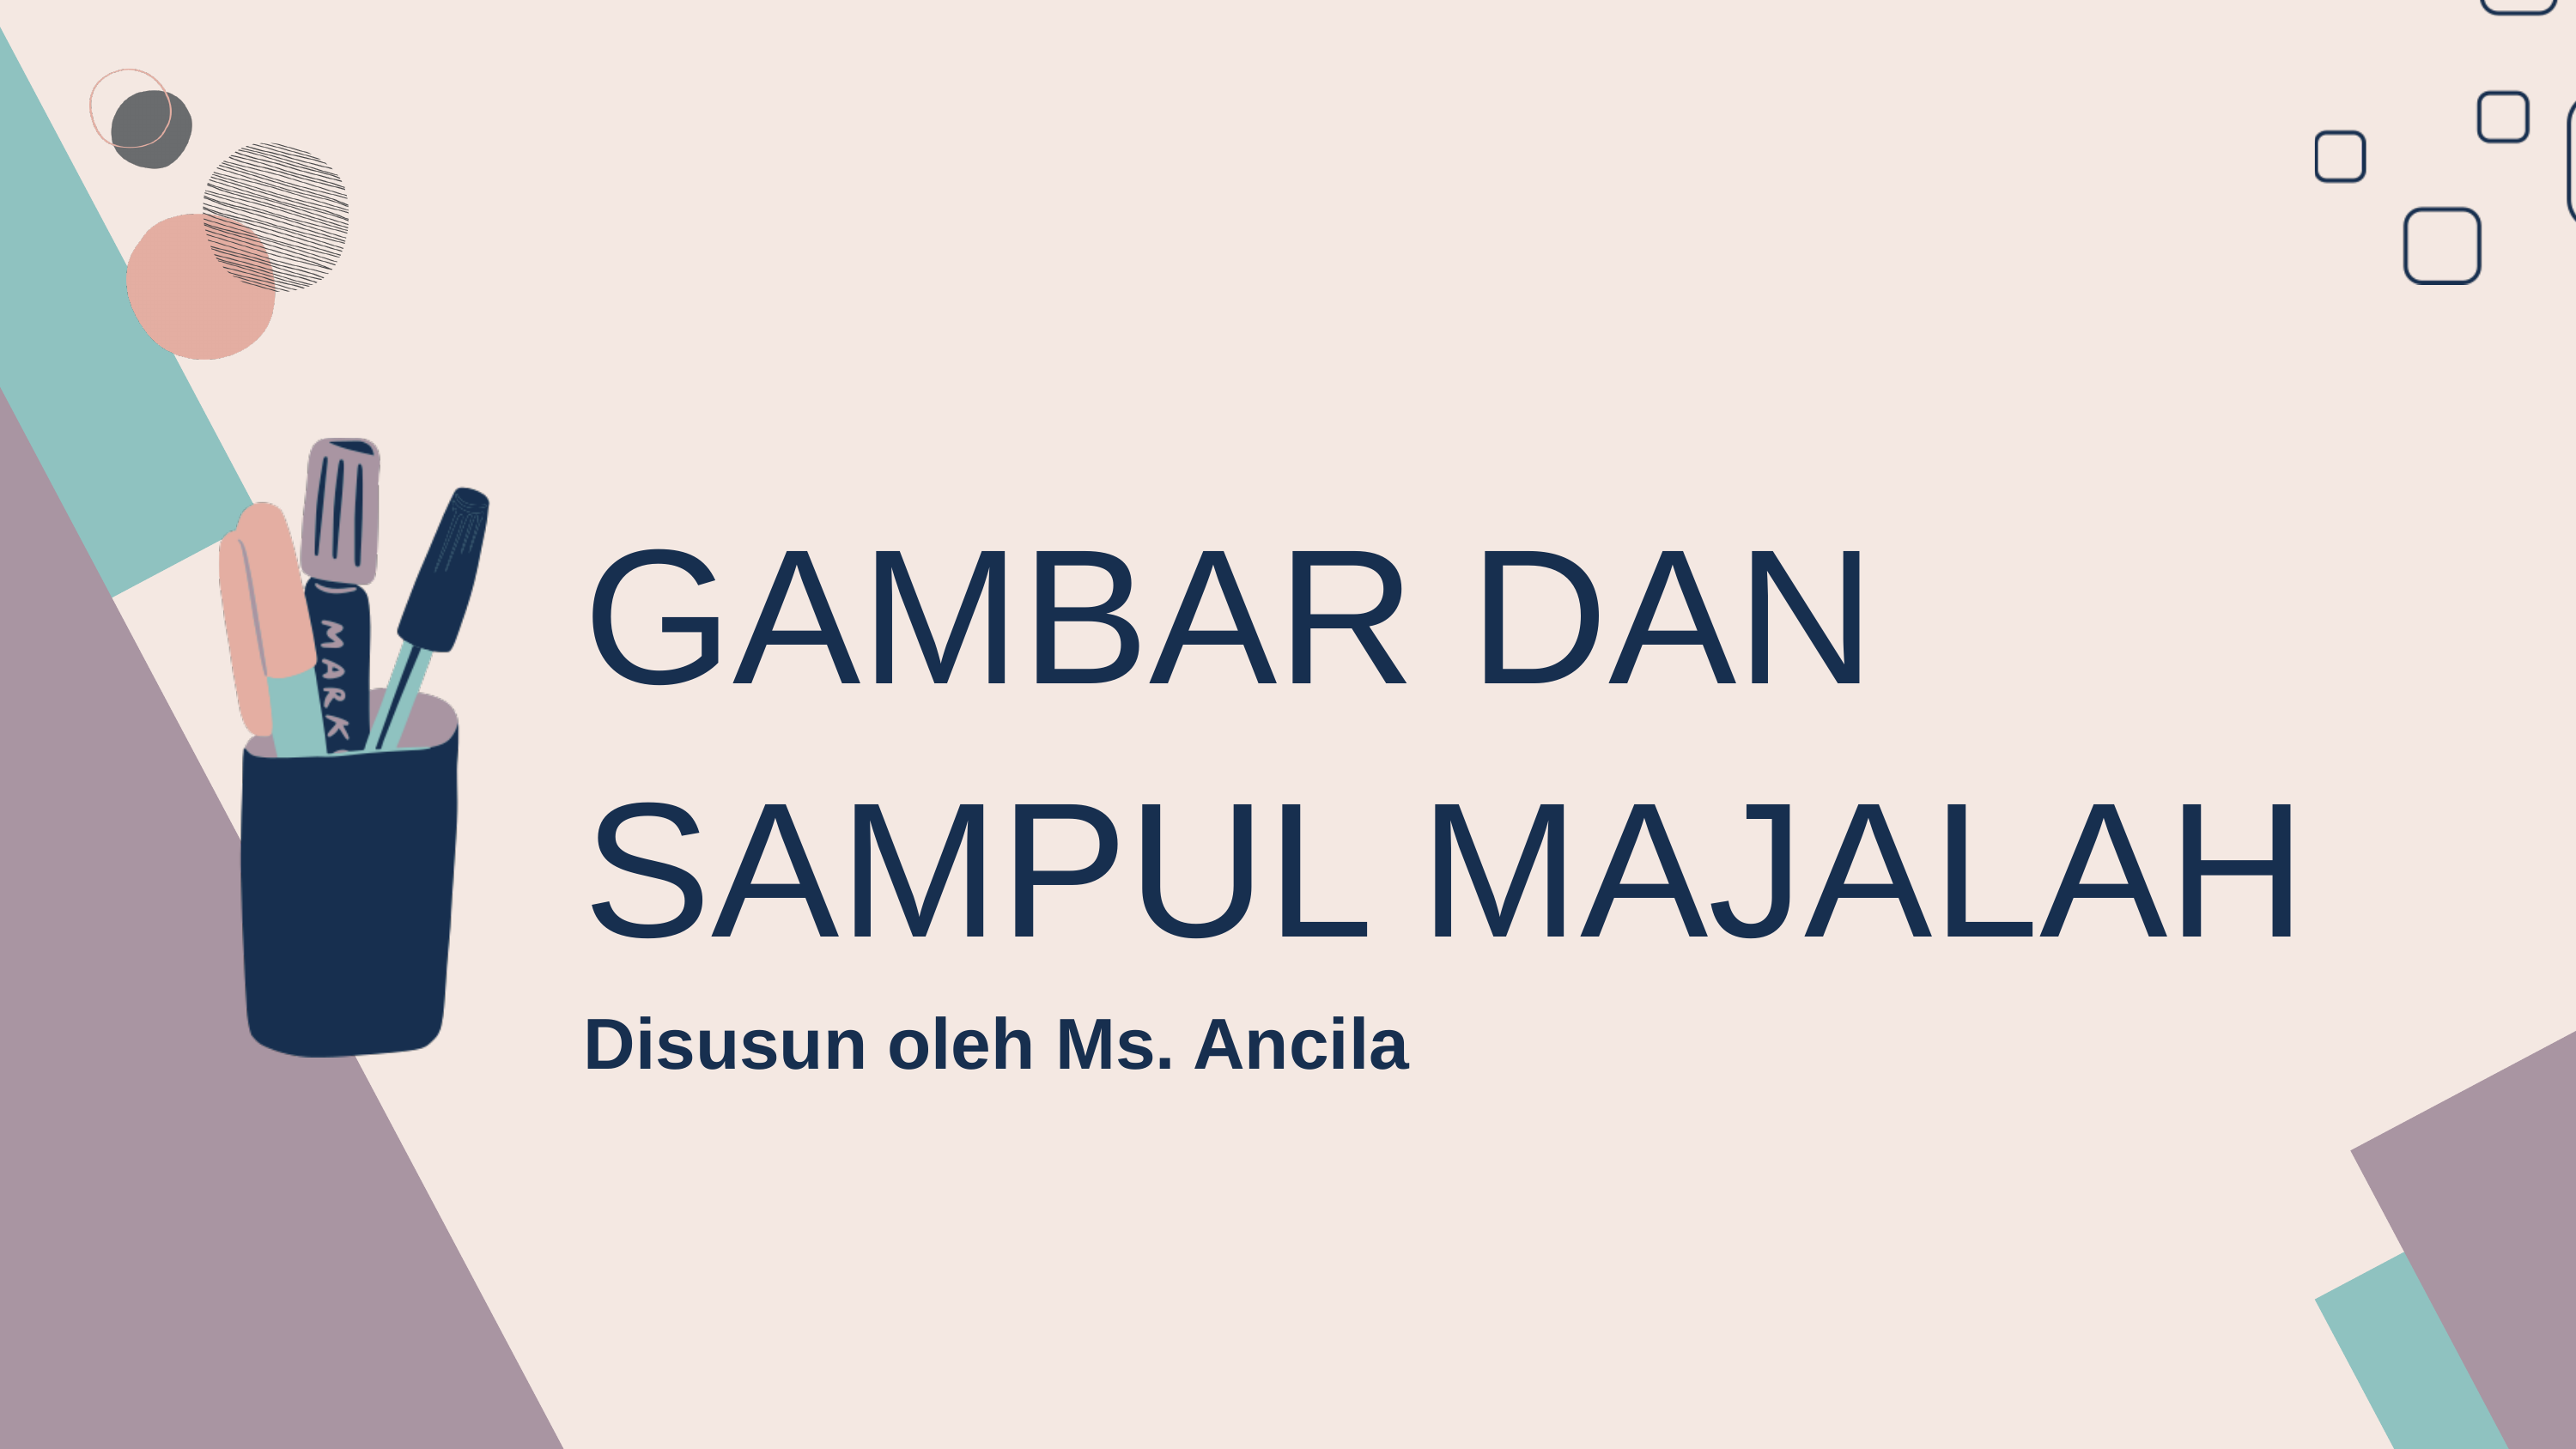

GAMBAR DAN
SAMPUL MAJALAH
Disusun oleh Ms. Ancila